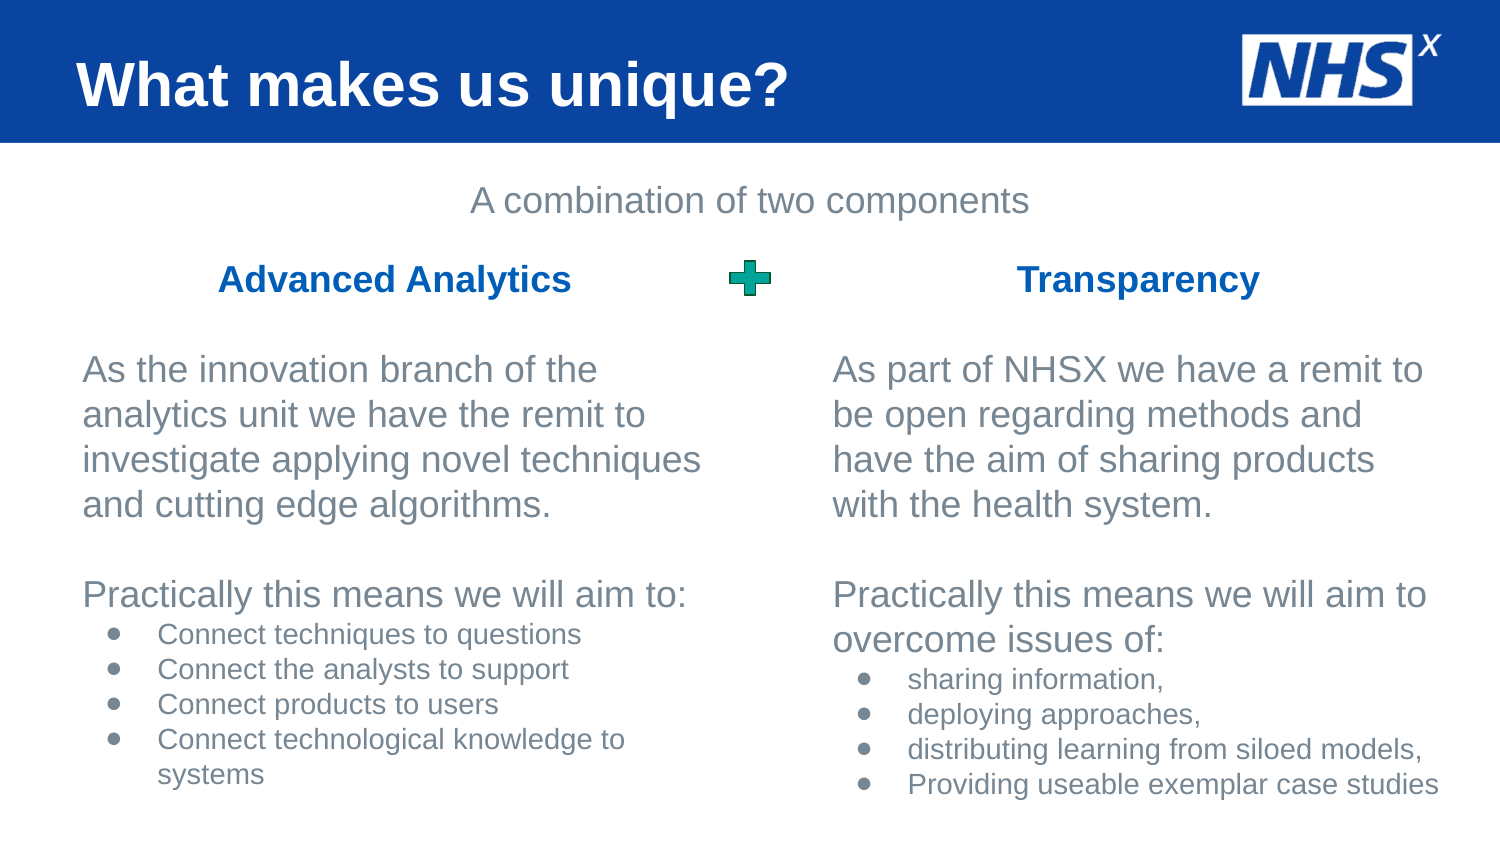

# What makes us unique?
A combination of two components
Transparency

As part of NHSX we have a remit to be open regarding methods and have the aim of sharing products with the health system.

Practically this means we will aim to overcome issues of:
sharing information,
deploying approaches,
distributing learning from siloed models,
Providing useable exemplar case studies

Advanced Analytics

As the innovation branch of the analytics unit we have the remit to investigate applying novel techniques and cutting edge algorithms.

Practically this means we will aim to:
Connect techniques to questions
Connect the analysts to support
Connect products to users
Connect technological knowledge to systems